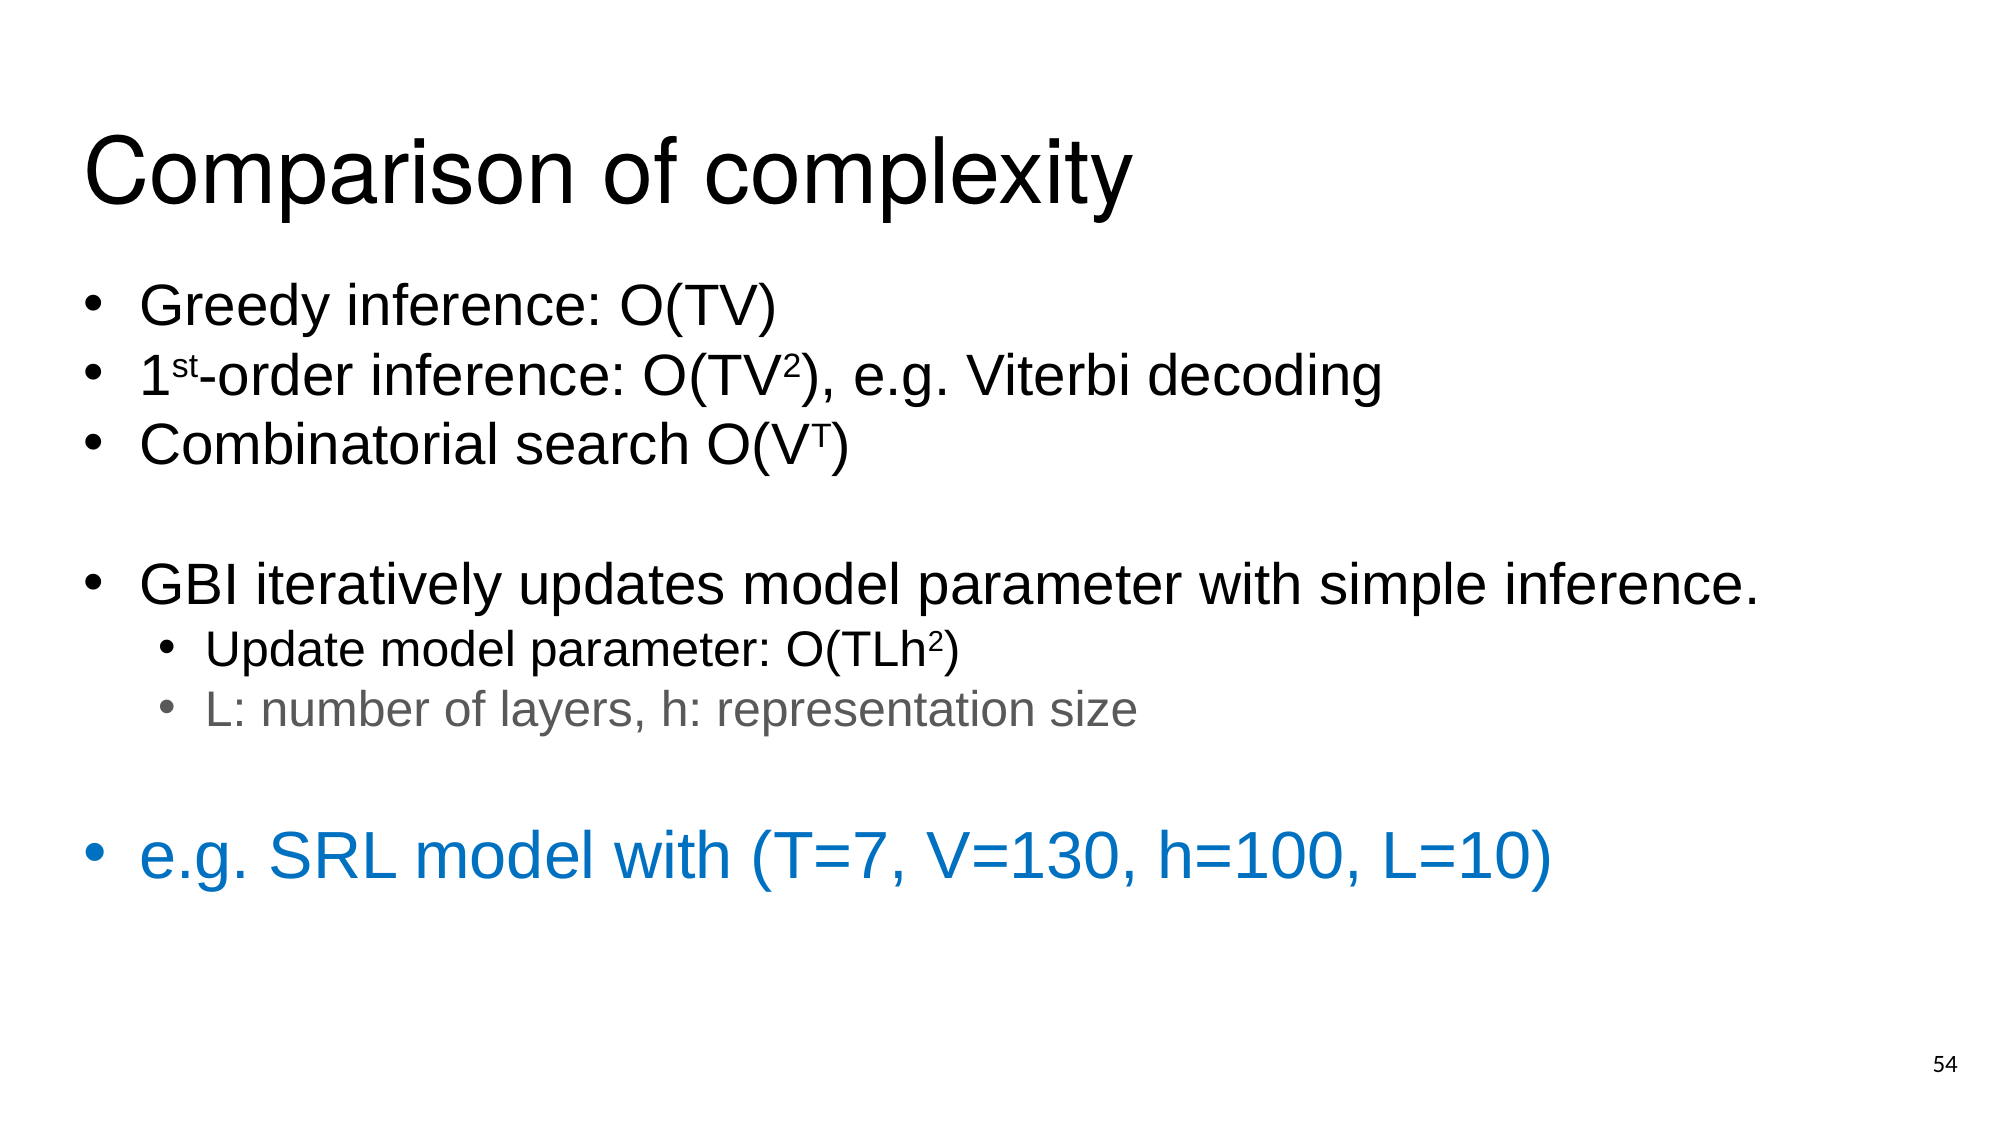

# Comparison of complexity
Greedy inference: O(TV)
1st-order inference: O(TV2), e.g. Viterbi decoding
Combinatorial search O(VT)

GBI iteratively updates model parameter with simple inference.
Update model parameter: O(TLh2)
L: number of layers, h: representation size

e.g. SRL model with (T=7, V=130, h=100, L=10)

54